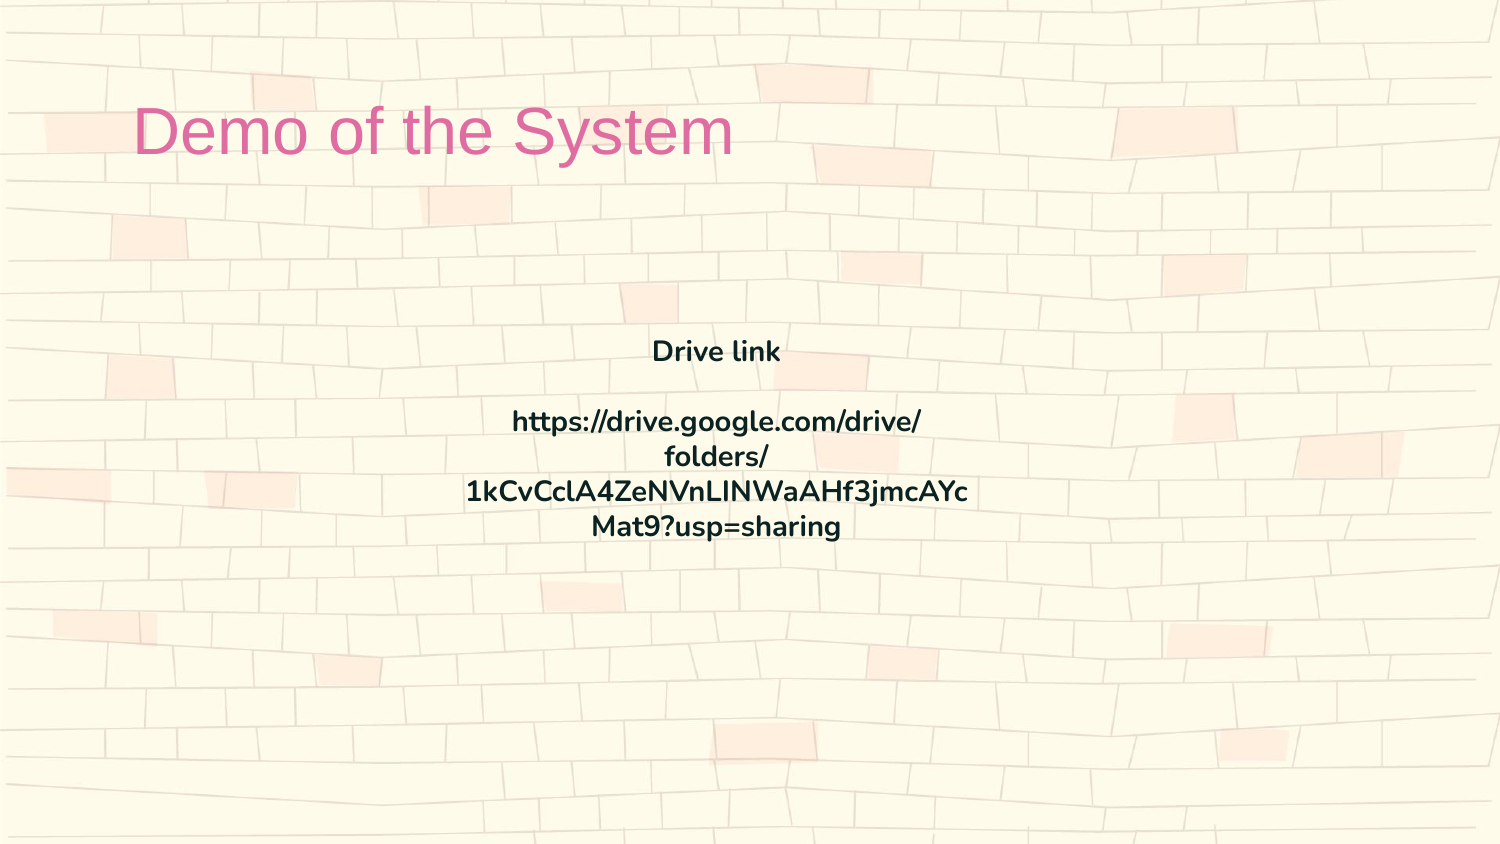

Demo of the System
Drive link

https://drive.google.com/drive/folders/1kCvCclA4ZeNVnLINWaAHf3jmcAYcMat9?usp=sharing